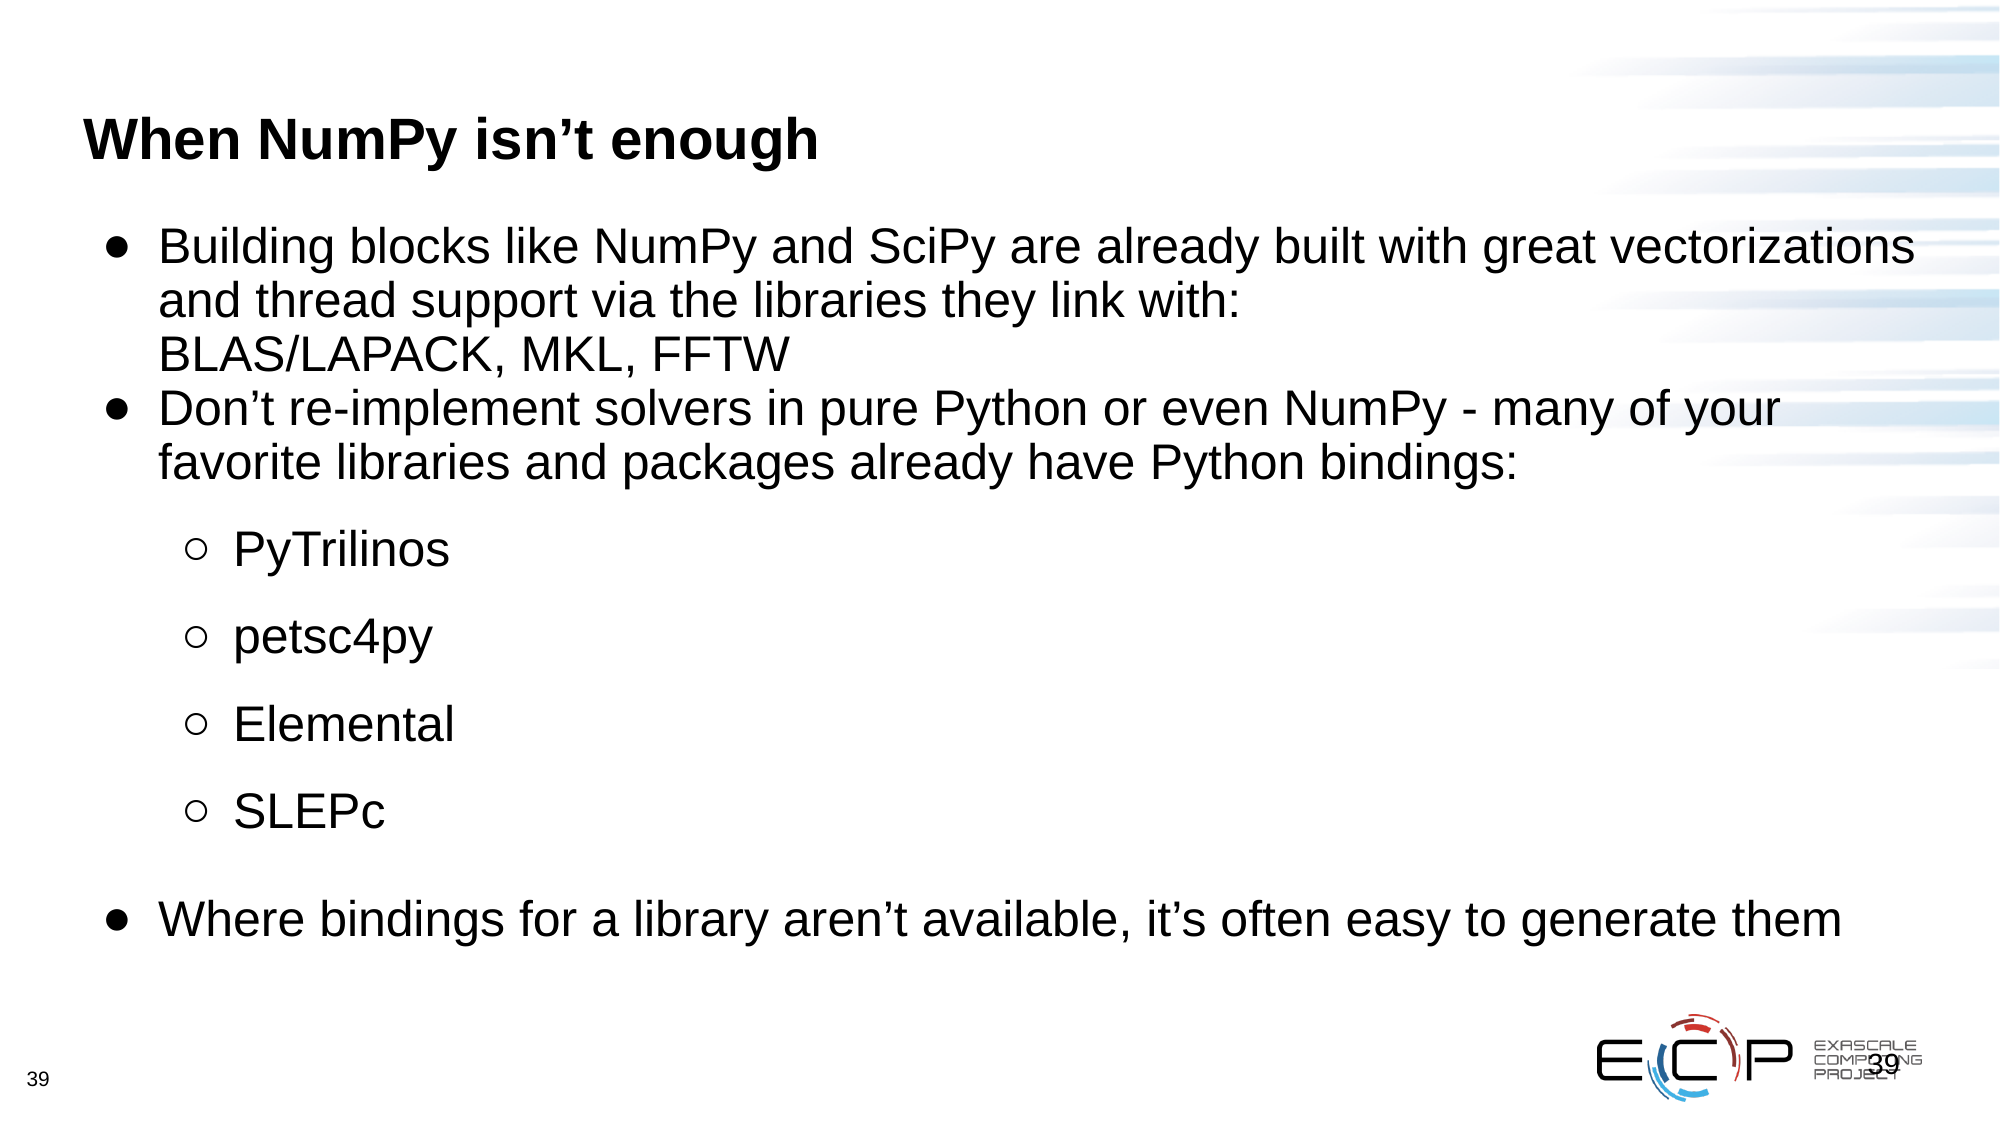

# When NumPy isn’t enough
Building blocks like NumPy and SciPy are already built with great vectorizations and thread support via the libraries they link with:
BLAS/LAPACK, MKL, FFTW
Don’t re-implement solvers in pure Python or even NumPy - many of your favorite libraries and packages already have Python bindings:
PyTrilinos
petsc4py
Elemental
SLEPc
Where bindings for a library aren’t available, it’s often easy to generate them

39